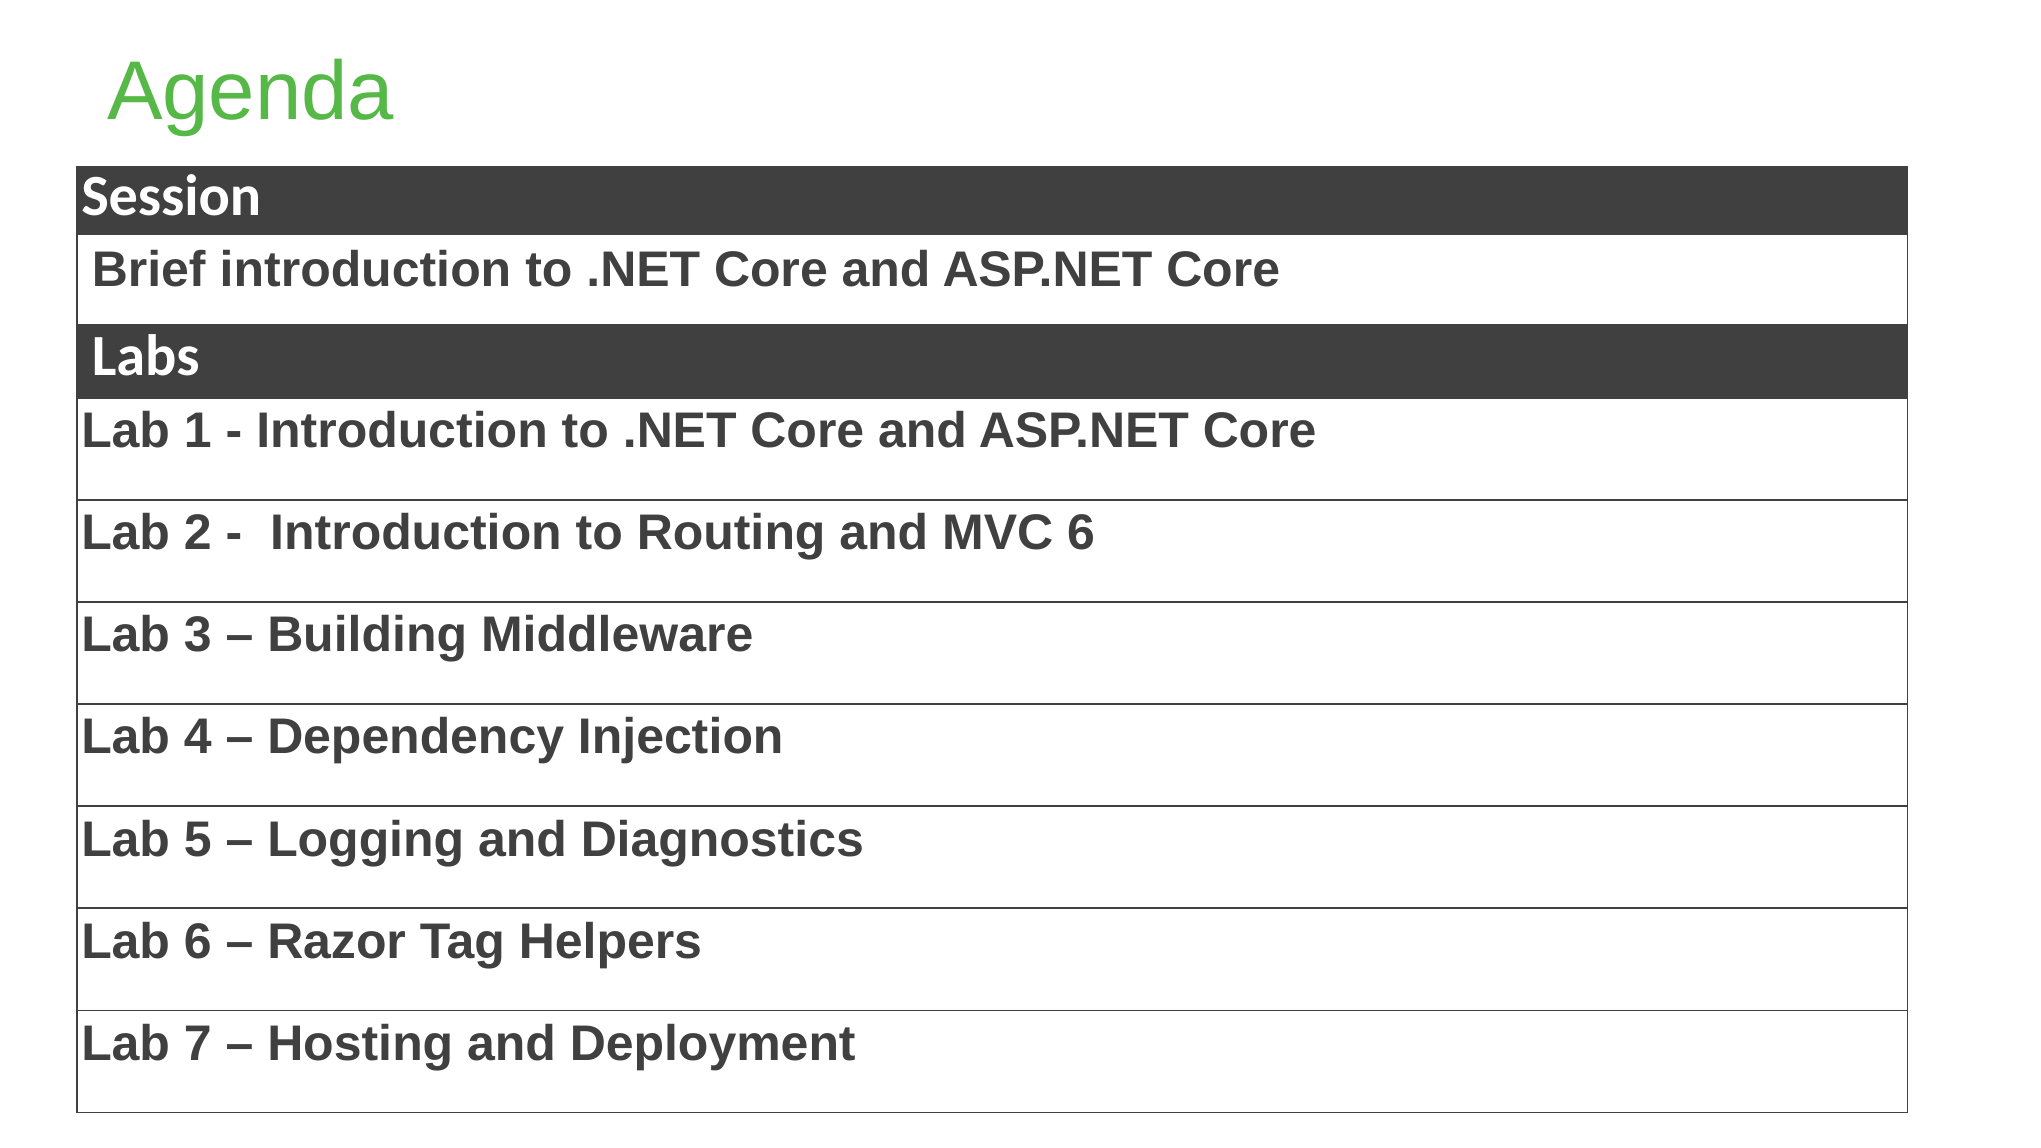

Agenda
| Session |
| --- |
| Brief introduction to .NET Core and ASP.NET Core |
| Labs |
| Lab 1 - Introduction to .NET Core and ASP.NET Core |
| Lab 2 - Introduction to Routing and MVC 6 |
| Lab 3 – Building Middleware |
| Lab 4 – Dependency Injection |
| Lab 5 – Logging and Diagnostics |
| Lab 6 – Razor Tag Helpers |
| Lab 7 – Hosting and Deployment |